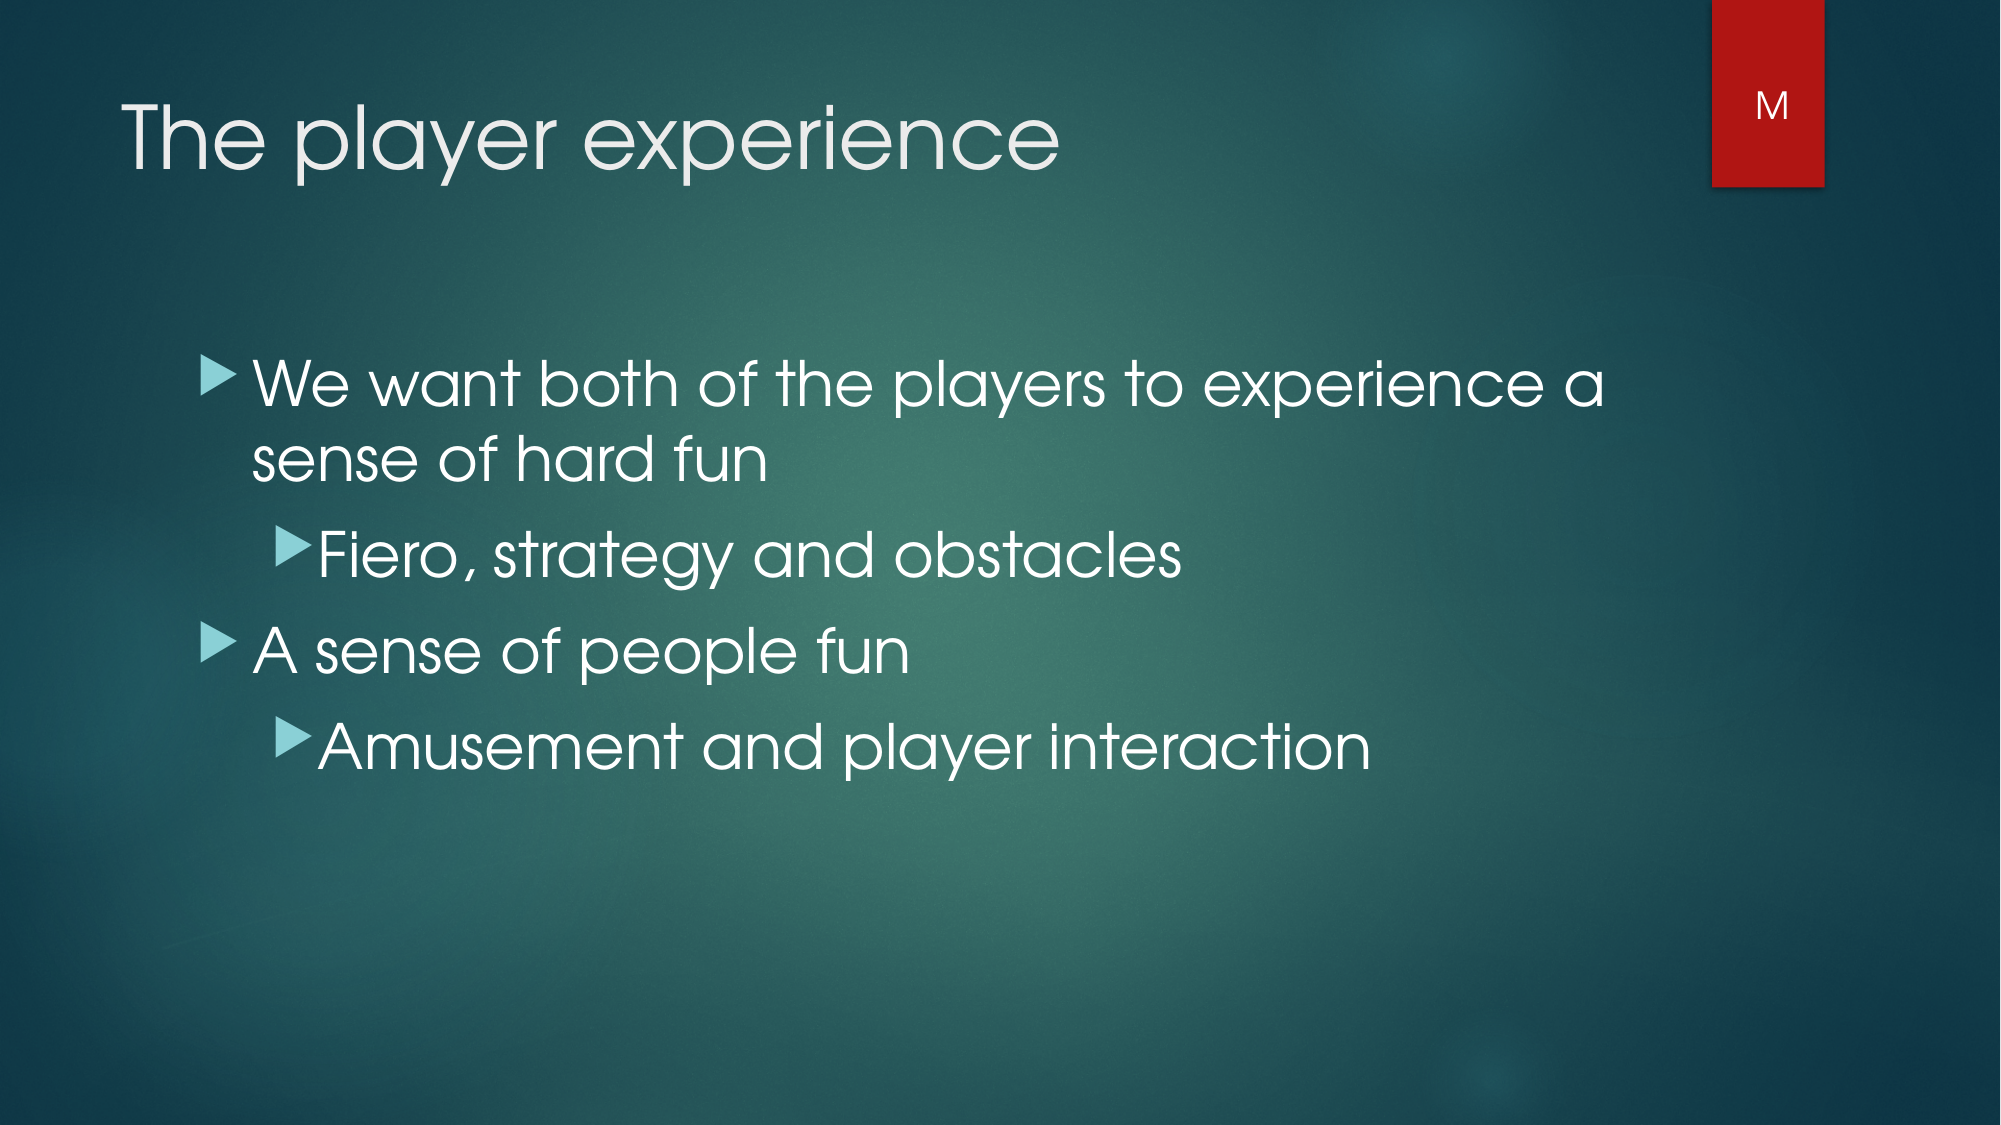

# The player experience
M
We want both of the players to experience a sense of hard fun
Fiero, strategy and obstacles
A sense of people fun
Amusement and player interaction